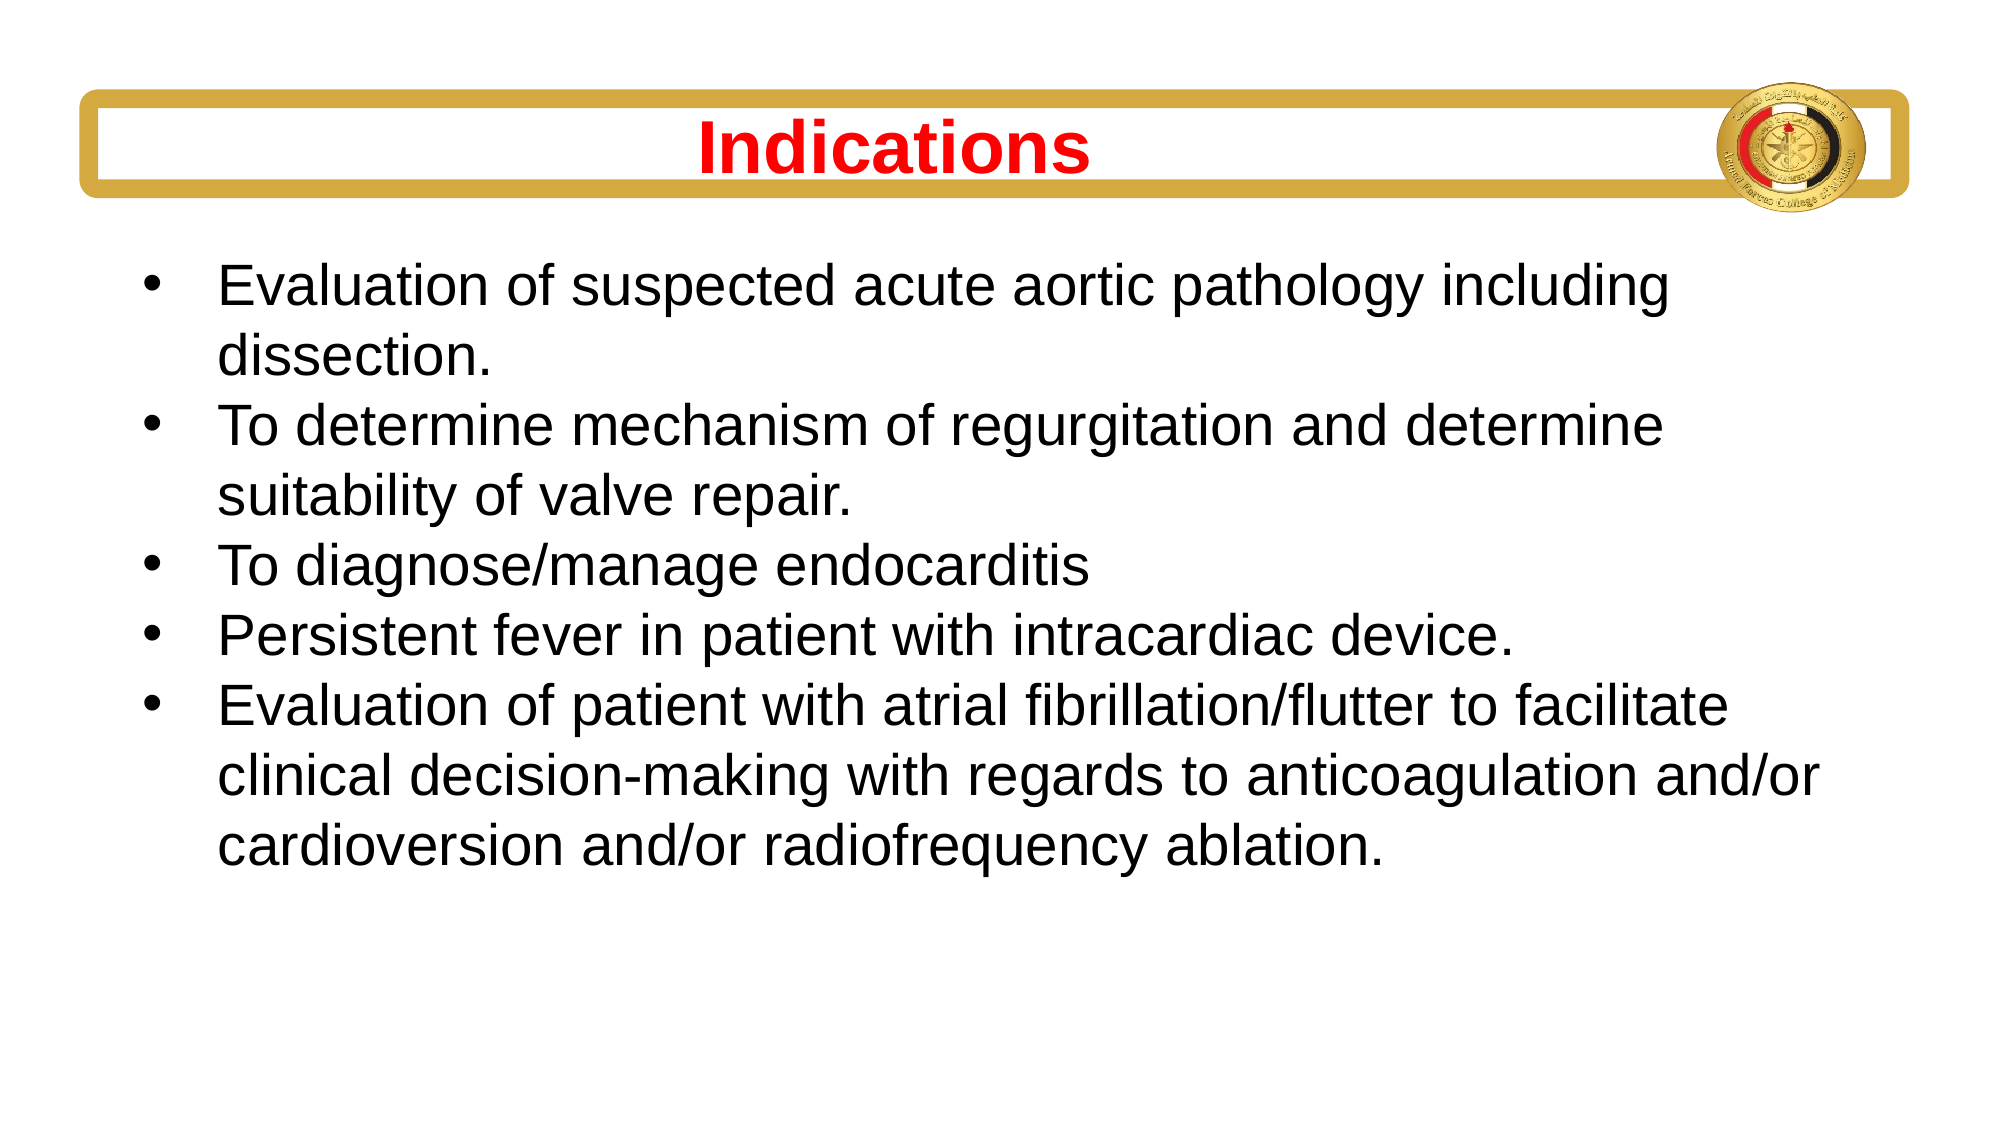

# Indications

Evaluation of suspected acute aortic pathology including dissection.
To determine mechanism of regurgitation and determine suitability of valve repair.
To diagnose/manage endocarditis
Persistent fever in patient with intracardiac device.
Evaluation of patient with atrial fibrillation/flutter to facilitate clinical decision-making with regards to anticoagulation and/or cardioversion and/or radiofrequency ablation.